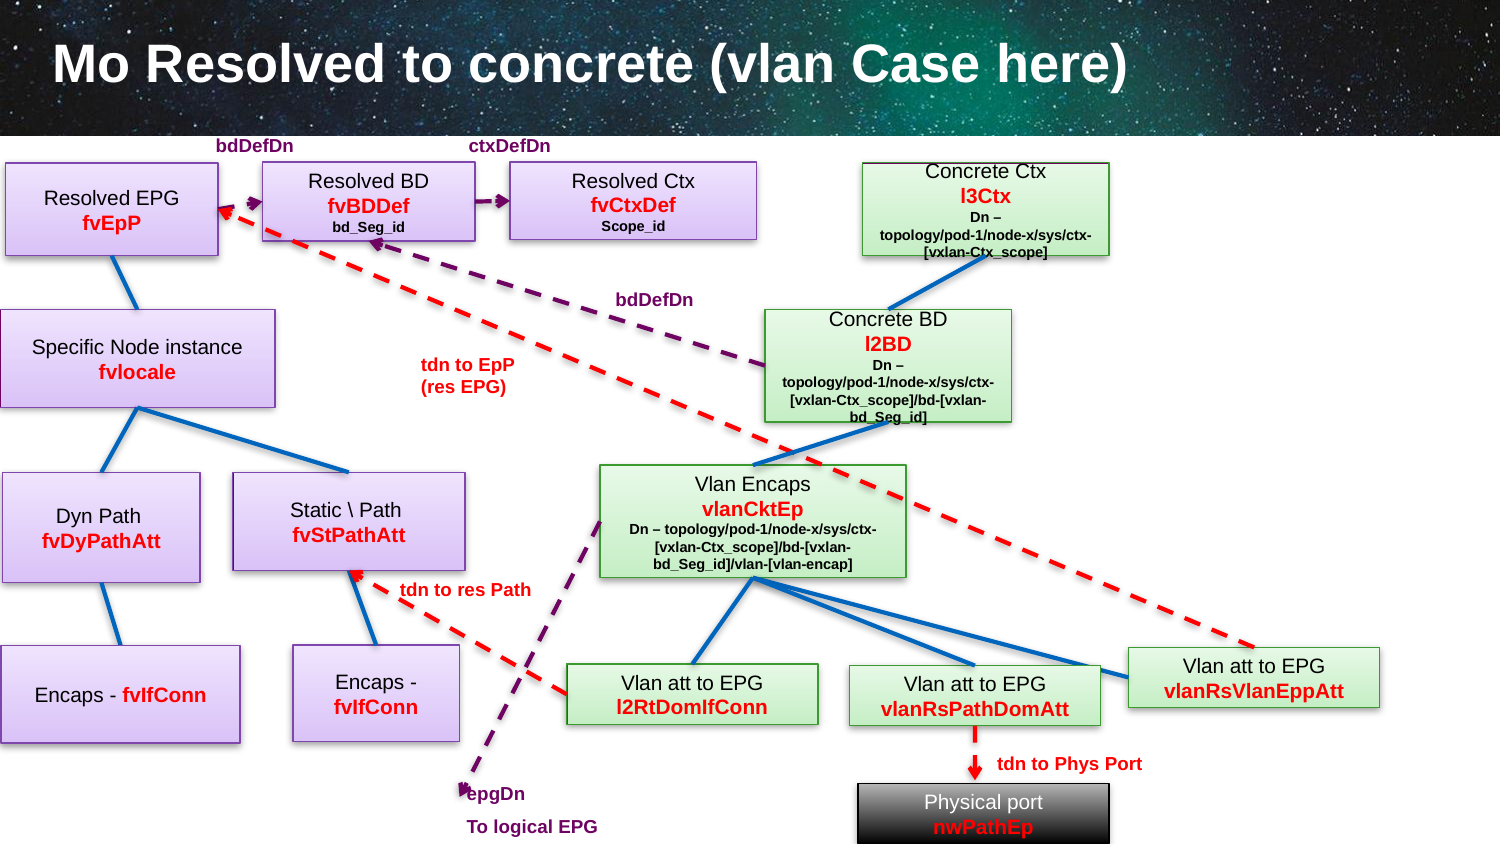

# Mo Resolved to concrete (vlan Case here)
bdDefDn
ctxDefDn
Resolved BD
fvBDDef
bd_Seg_id
Resolved Ctx
fvCtxDef
Scope_id
Concrete Ctx
l3Ctx
Dn – topology/pod-1/node-x/sys/ctx-[vxlan-Ctx_scope]
Resolved EPG
fvEpP
bdDefDn
Specific Node instance
fvlocale
Concrete BD
l2BD
Dn – topology/pod-1/node-x/sys/ctx-[vxlan-Ctx_scope]/bd-[vxlan-bd_Seg_id]
tdn to EpP
(res EPG)
Vlan Encaps
vlanCktEp
Dn – topology/pod-1/node-x/sys/ctx-[vxlan-Ctx_scope]/bd-[vxlan-bd_Seg_id]/vlan-[vlan-encap]
Dyn Path
fvDyPathAtt
Static \ Path
fvStPathAtt
tdn to res Path
Encaps -fvIfConn
Encaps - fvIfConn
Vlan att to EPG
vlanRsVlanEppAtt
Vlan att to EPG
l2RtDomIfConn
Vlan att to EPG
vlanRsPathDomAtt
tdn to Phys Port
epgDn
To logical EPG
Physical port
nwPathEp